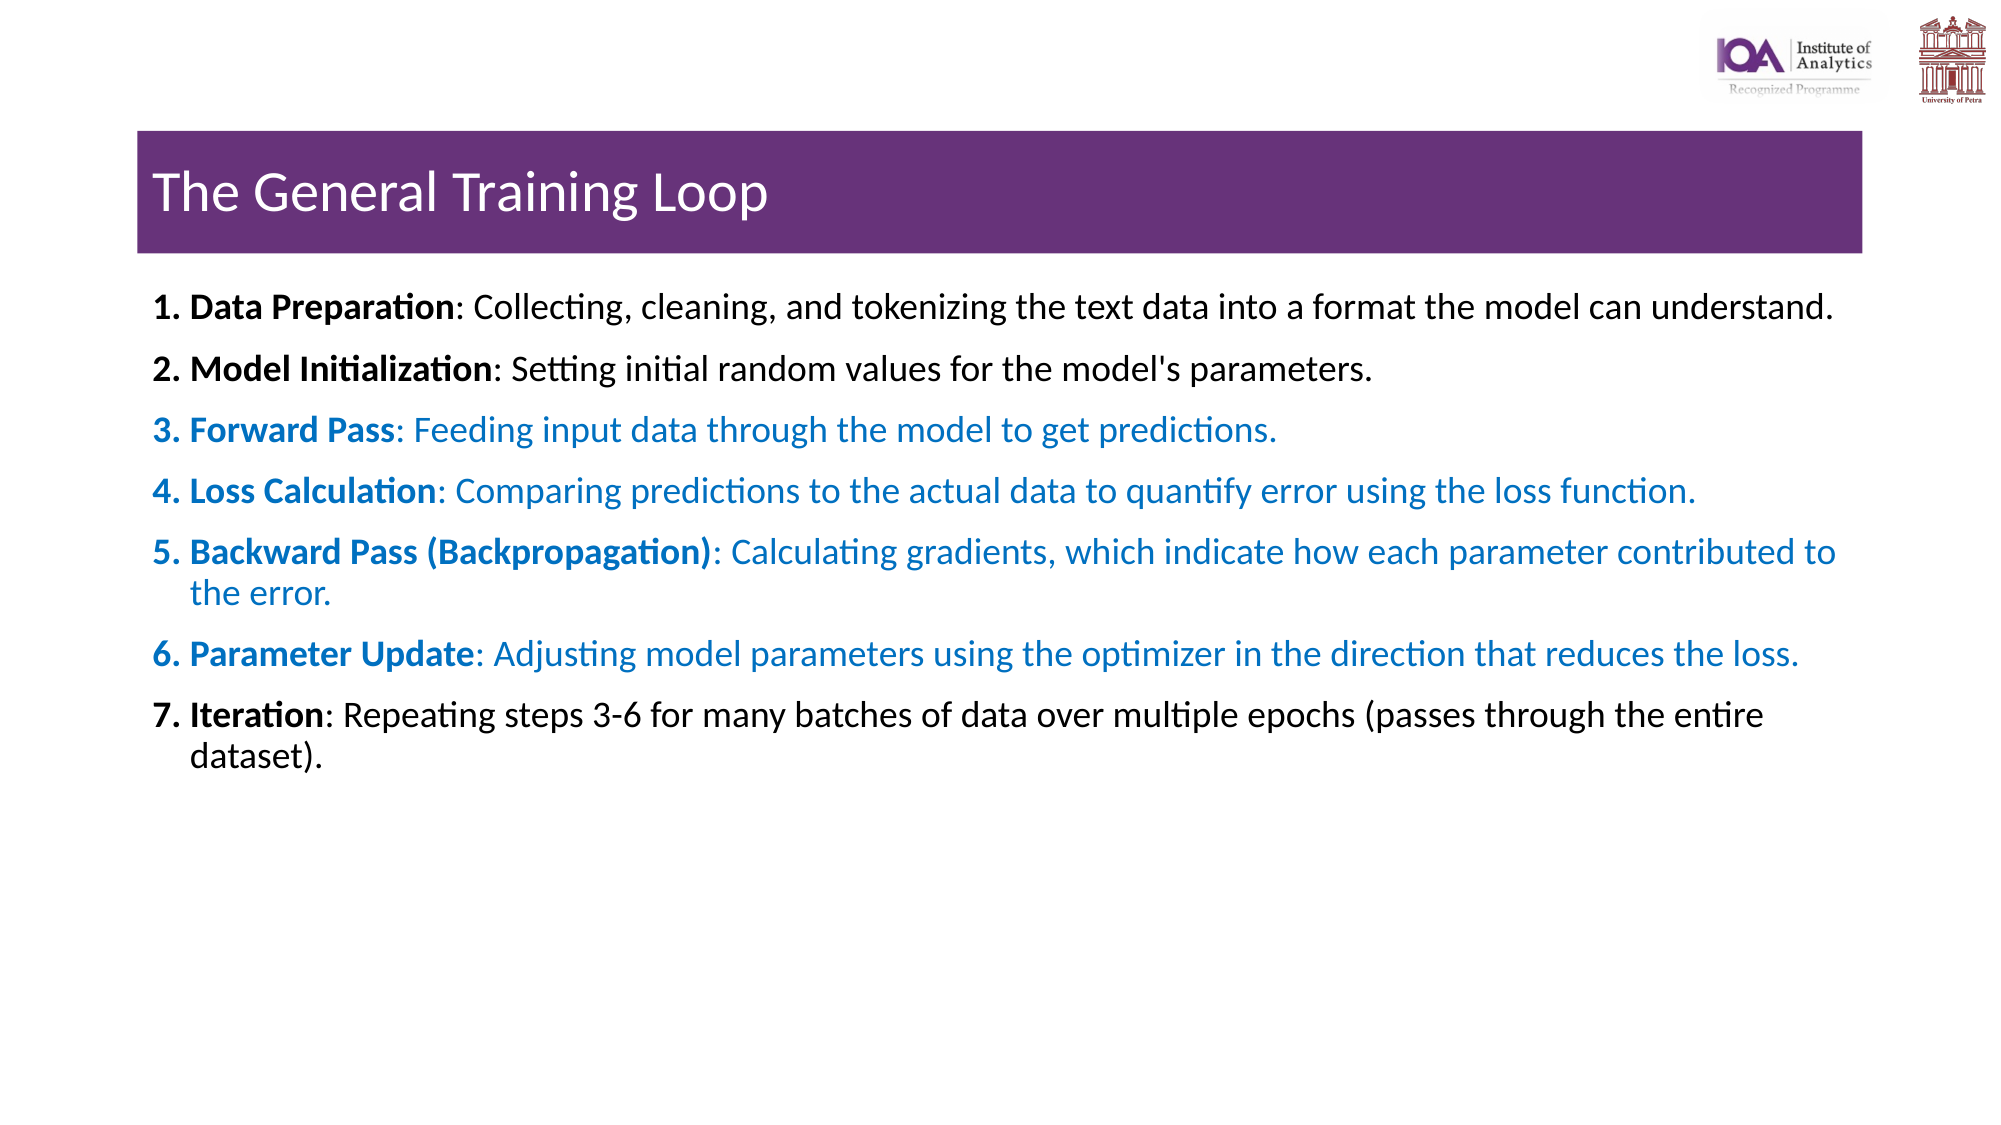

# The General Training Loop
Data Preparation: Collecting, cleaning, and tokenizing the text data into a format the model can understand.
Model Initialization: Setting initial random values for the model's parameters.
Forward Pass: Feeding input data through the model to get predictions.
Loss Calculation: Comparing predictions to the actual data to quantify error using the loss function.
Backward Pass (Backpropagation): Calculating gradients, which indicate how each parameter contributed to the error.
Parameter Update: Adjusting model parameters using the optimizer in the direction that reduces the loss.
Iteration: Repeating steps 3-6 for many batches of data over multiple epochs (passes through the entire dataset).